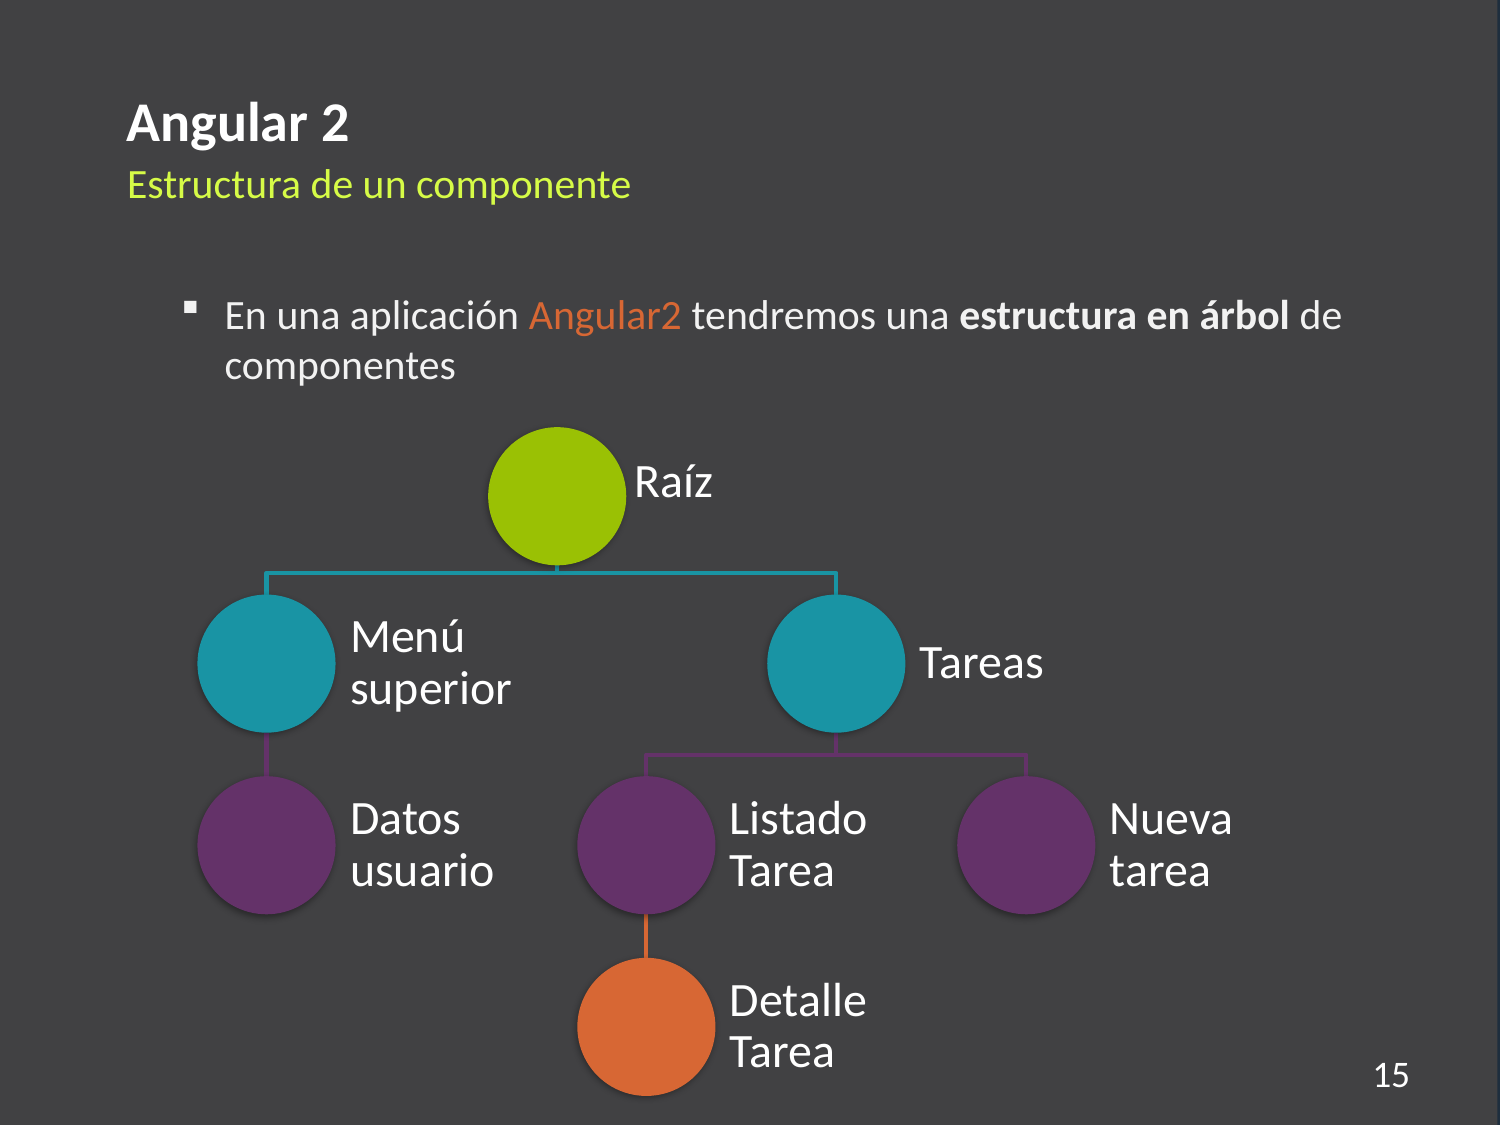

Angular 2
Estructura de un componente

En una aplicación Angular2 tendremos una estructura en árbol de componentes

Raíz
Menú superior
Datos usuario
Tareas
Listado Tarea
Detalle Tarea
Nueva tarea
15